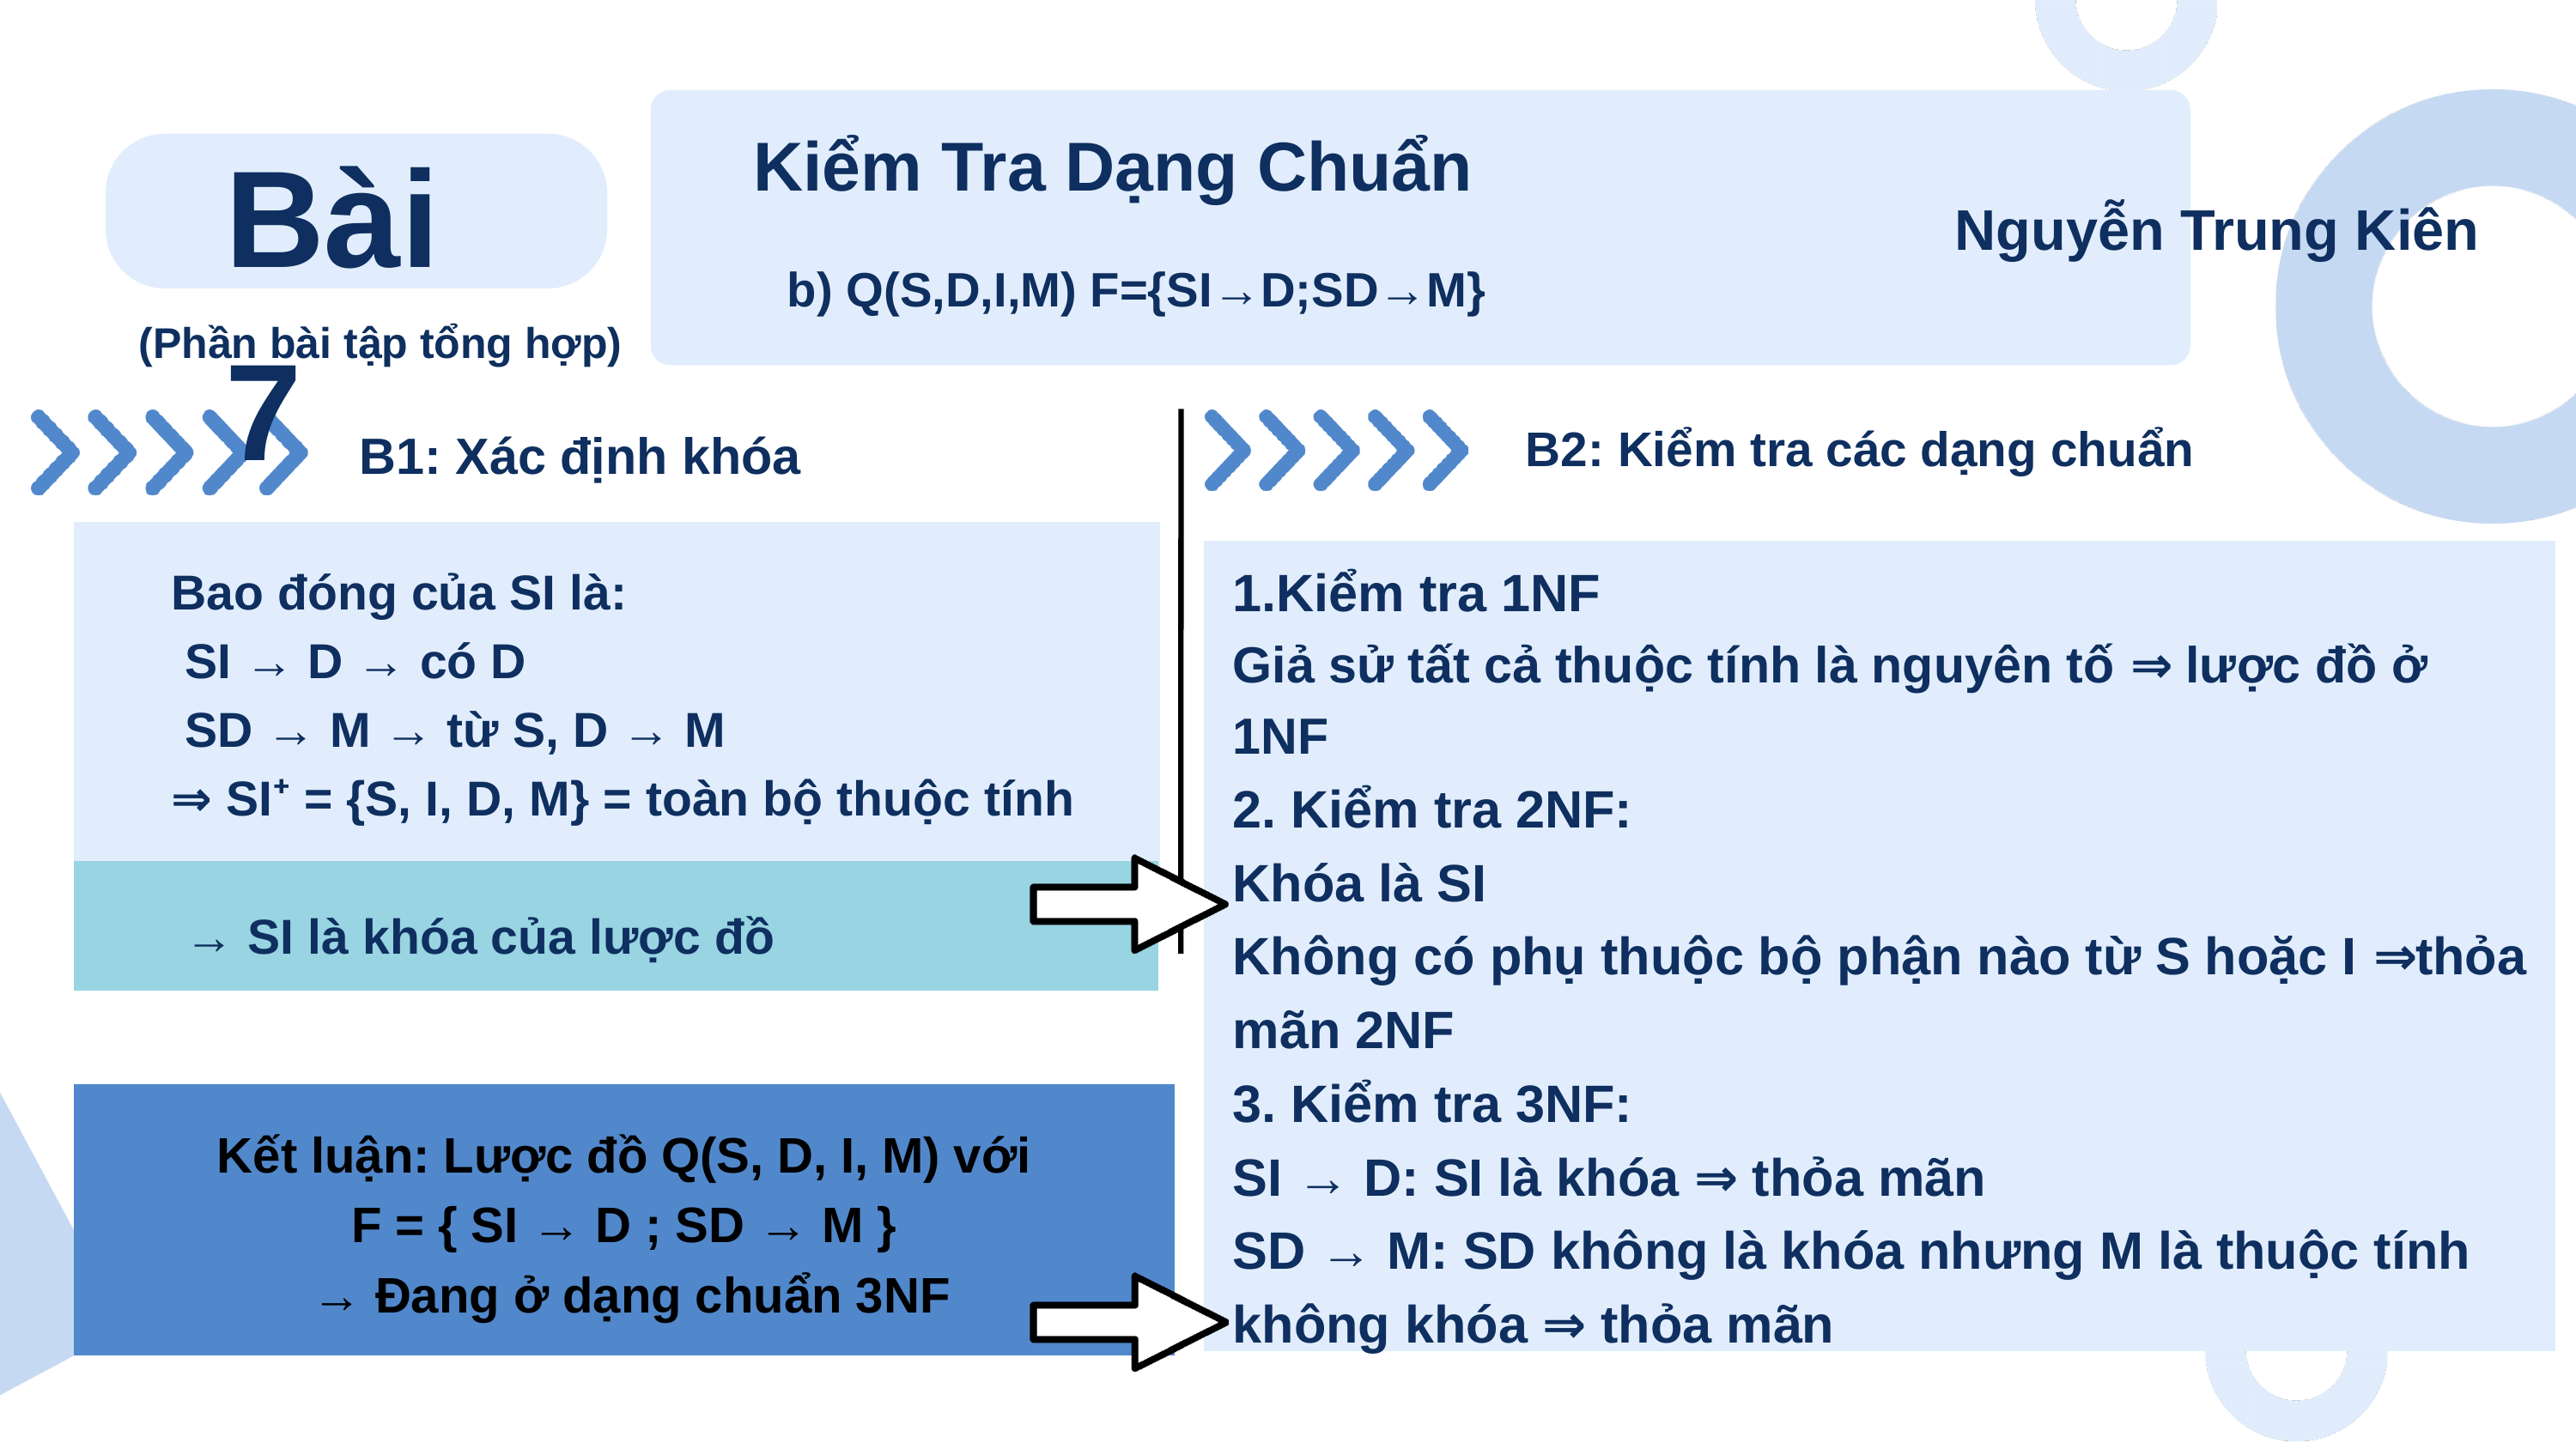

Bài 7
Kiểm Tra Dạng Chuẩn

Nguyễn Trung Kiên
 b) Q(S,D,I,M) F={SI→D;SD→M}

(Phần bài tập tổng hợp)

B2: Kiểm tra các dạng chuẩn

B1: Xác định khóa
1.Kiểm tra 1NF
Giả sử tất cả thuộc tính là nguyên tố ⇒ lược đồ ở 1NF
2. Kiểm tra 2NF:
Khóa là SI
Không có phụ thuộc bộ phận nào từ S hoặc I ⇒thỏa mãn 2NF
3. Kiểm tra 3NF:
SI → D: SI là khóa ⇒ thỏa mãn
SD → M: SD không là khóa nhưng M là thuộc tính không khóa ⇒ thỏa mãn

Bao đóng của SI là:
 SI → D → có D
 SD → M → từ S, D → M
⇒ SI⁺ = {S, I, D, M} = toàn bộ thuộc tính

 → SI là khóa của lược đồ

 Kết luận: Lược đồ Q(S, D, I, M) với
F = { SI → D ; SD → M }
 → Đang ở dạng chuẩn 3NF